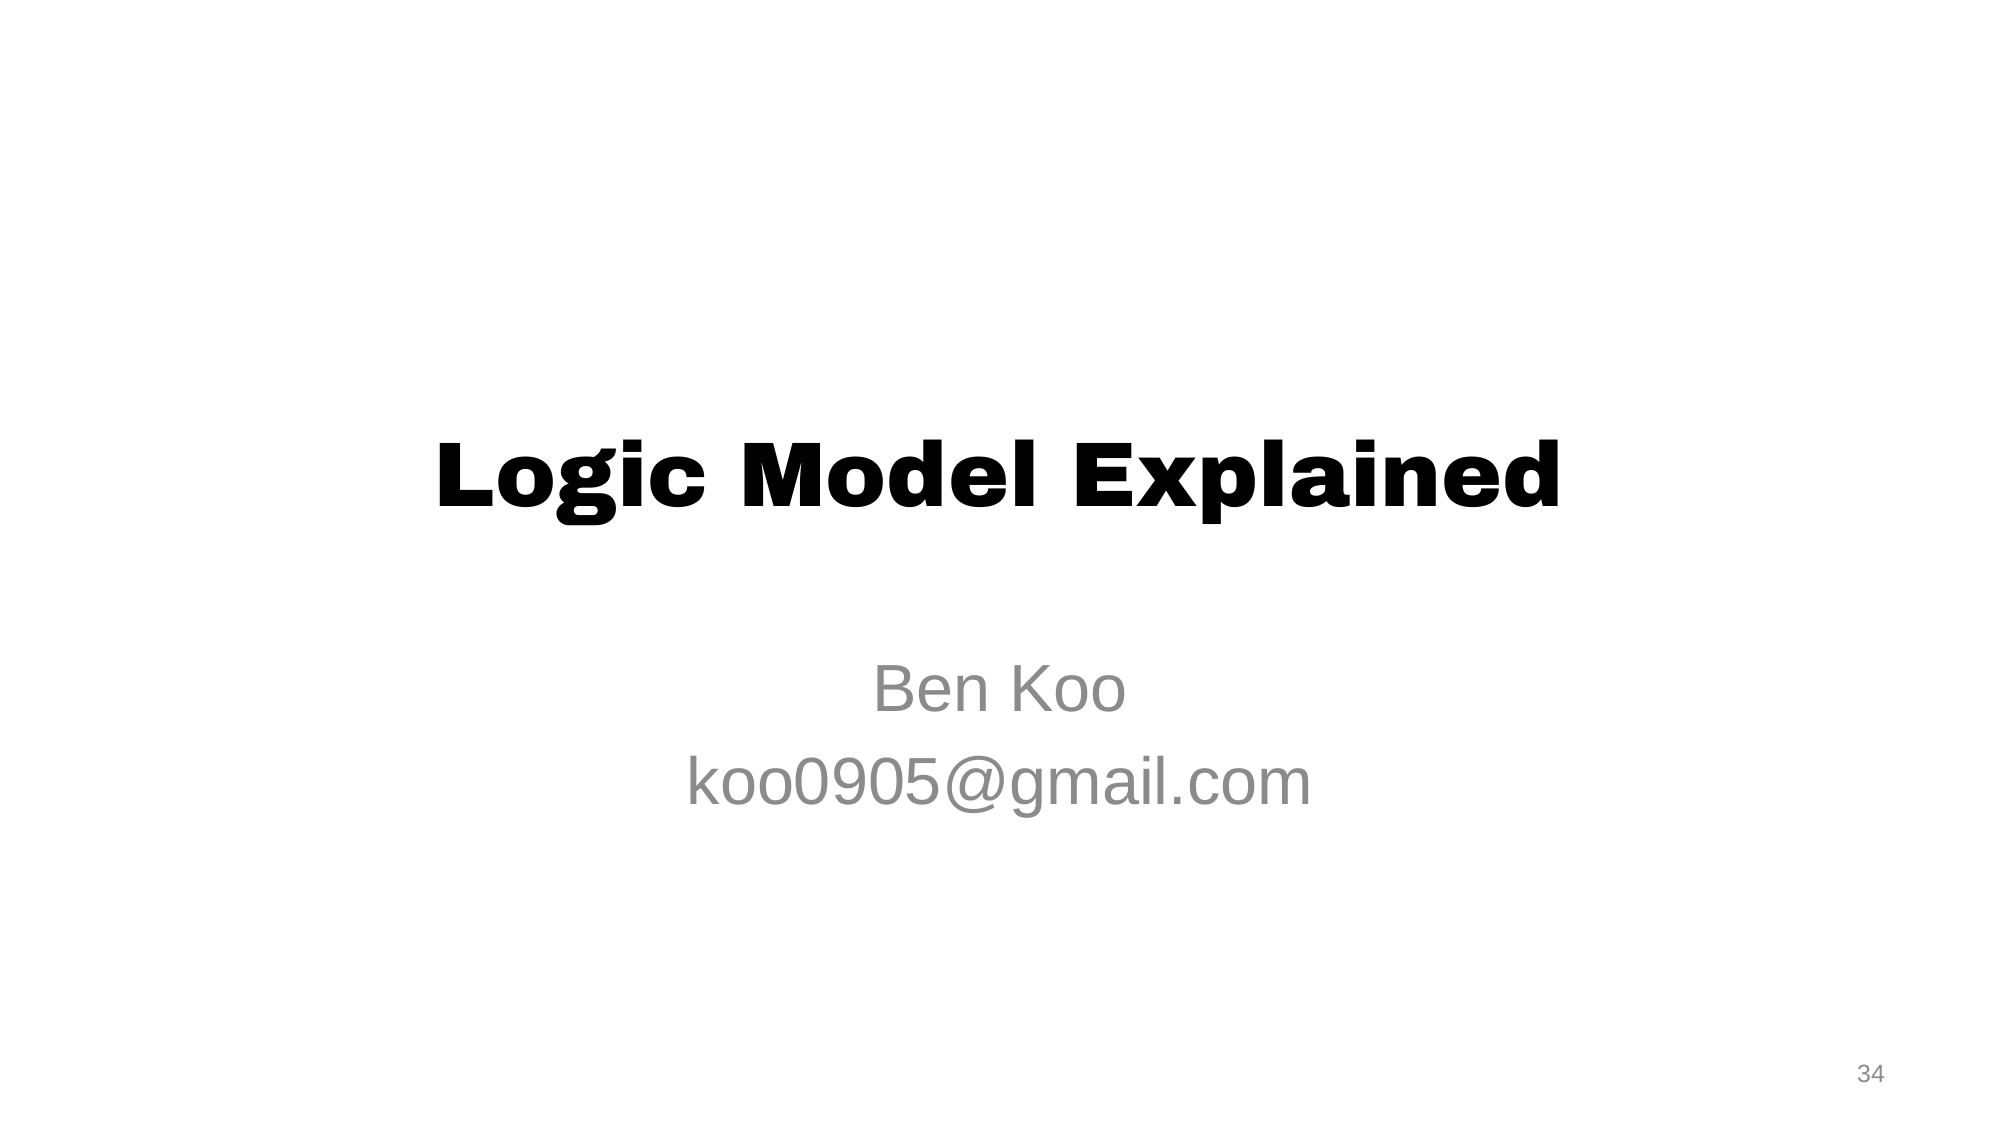

# Logic Model Explained
Ben Koo
koo0905@gmail.com
34